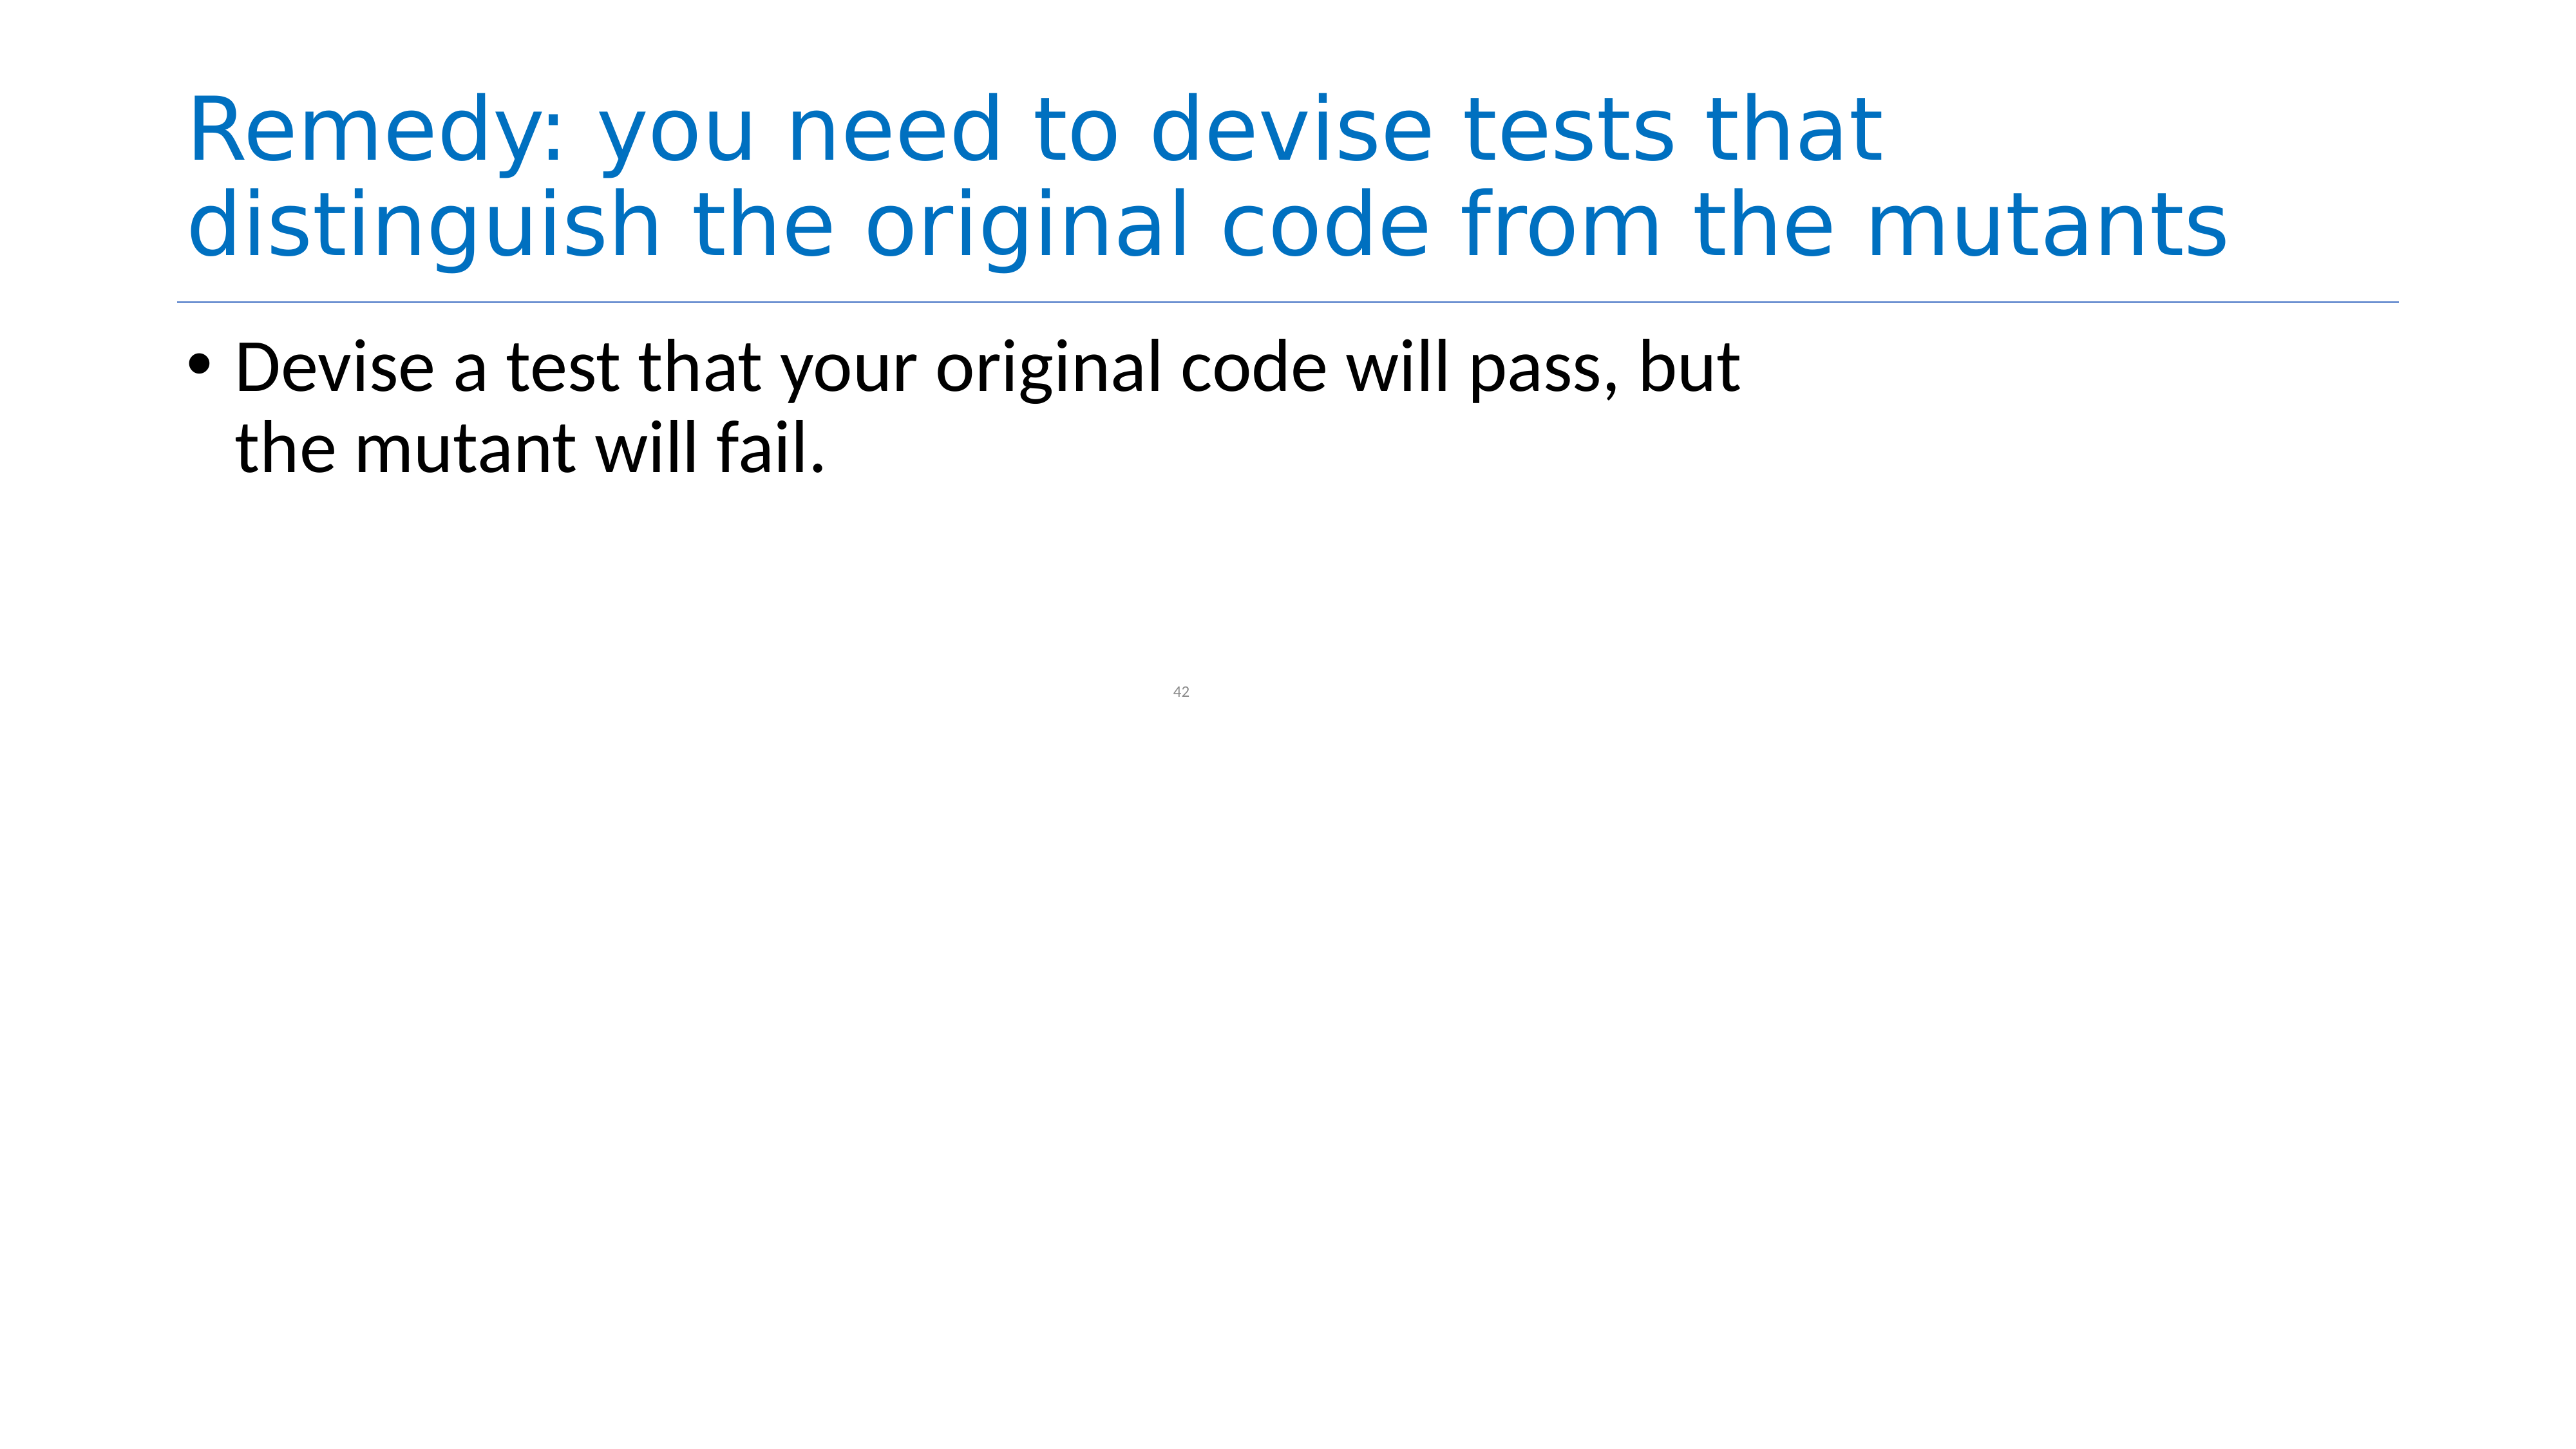

# Remedy: you need to devise tests that distinguish the original code from the mutants
Devise a test that your original code will pass, but the mutant will fail.
42